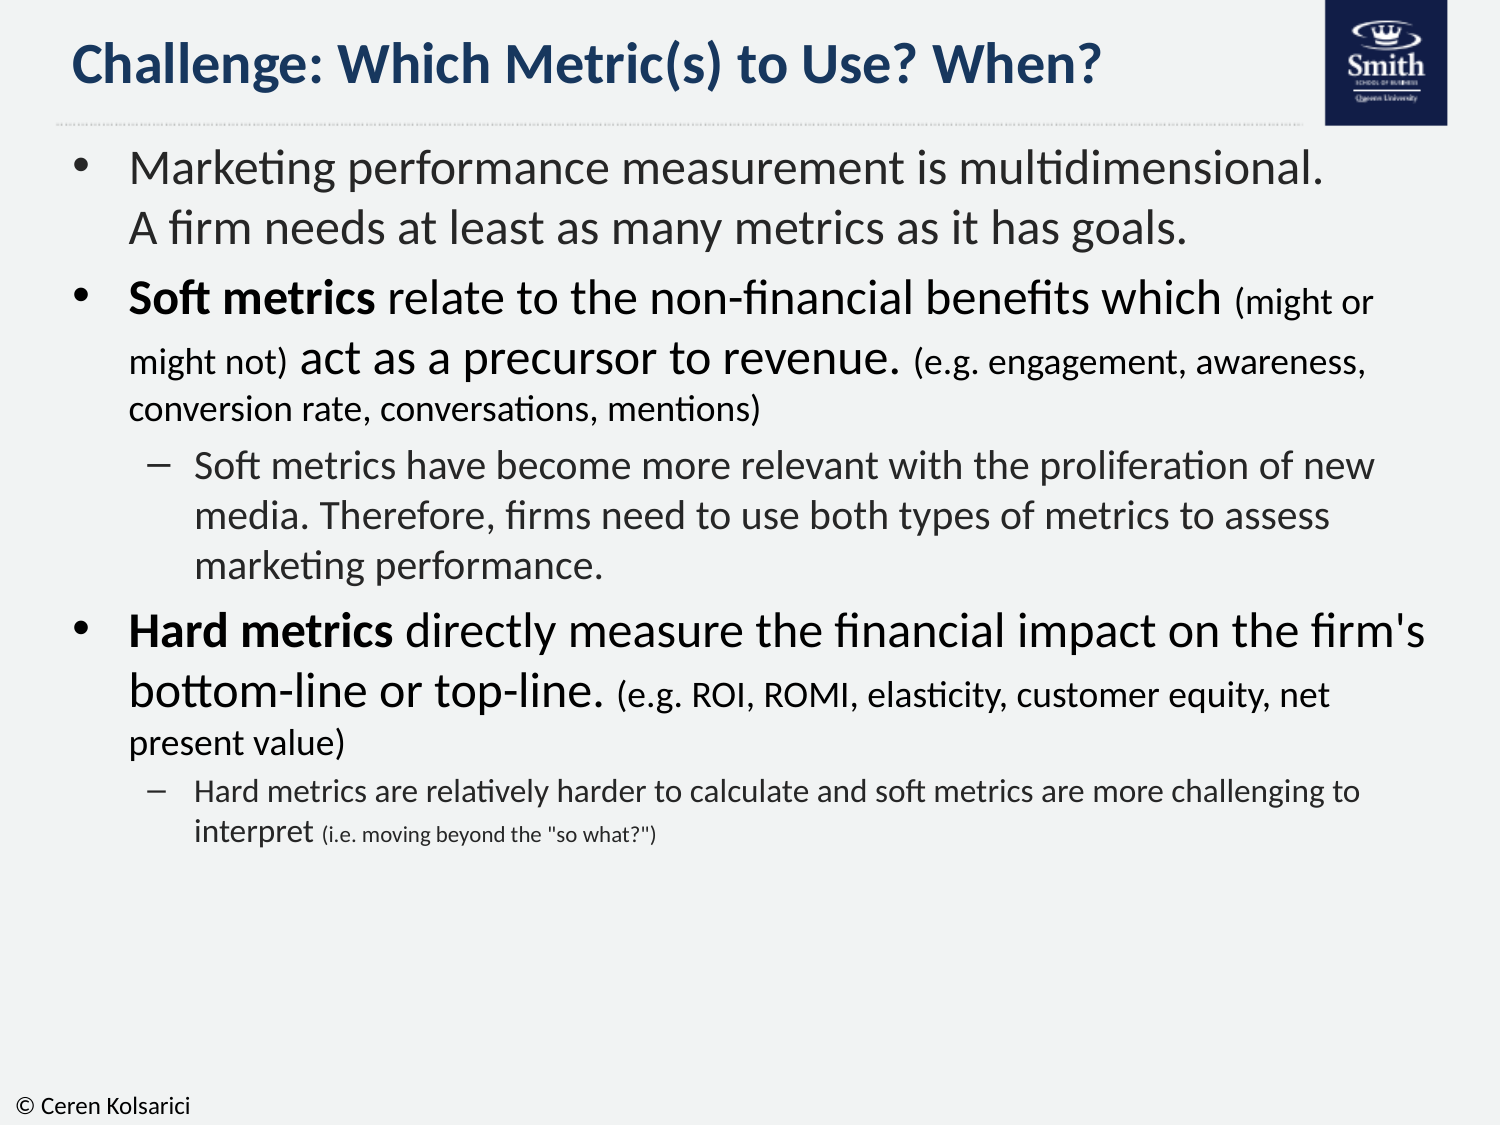

# Challenge: Which Metric(s) to Use? When?
Marketing performance measurement is multidimensional.
A firm needs at least as many metrics as it has goals.
Soft metrics relate to the non-financial benefits which (might or might not) act as a precursor to revenue. (e.g. engagement, awareness, conversion rate, conversations, mentions)
Soft metrics have become more relevant with the proliferation of new media. Therefore, firms need to use both types of metrics to assess marketing performance.
Hard metrics directly measure the financial impact on the firm's bottom-line or top-line. (e.g. ROI, ROMI, elasticity, customer equity, net present value)
Hard metrics are relatively harder to calculate and soft metrics are more challenging to interpret (i.e. moving beyond the "so what?")
© Ceren Kolsarici